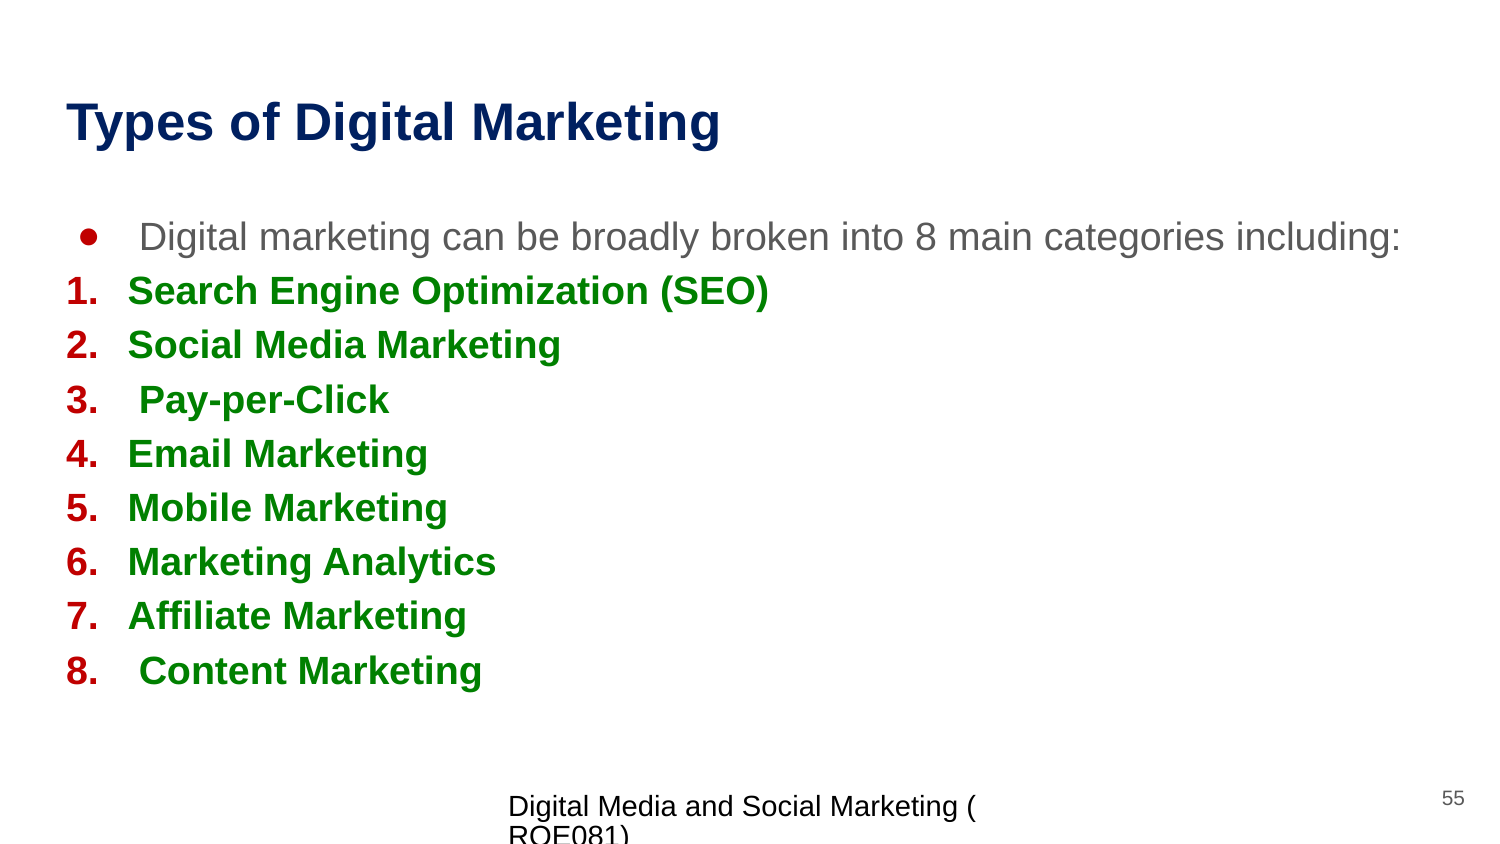

# Types of Digital Marketing
Digital marketing can be broadly broken into 8 main categories including:
Search Engine Optimization (SEO)
Social Media Marketing
 Pay-per-Click
Email Marketing
Mobile Marketing
Marketing Analytics
Affiliate Marketing
 Content Marketing

55
Digital Media and Social Marketing (ROE081)